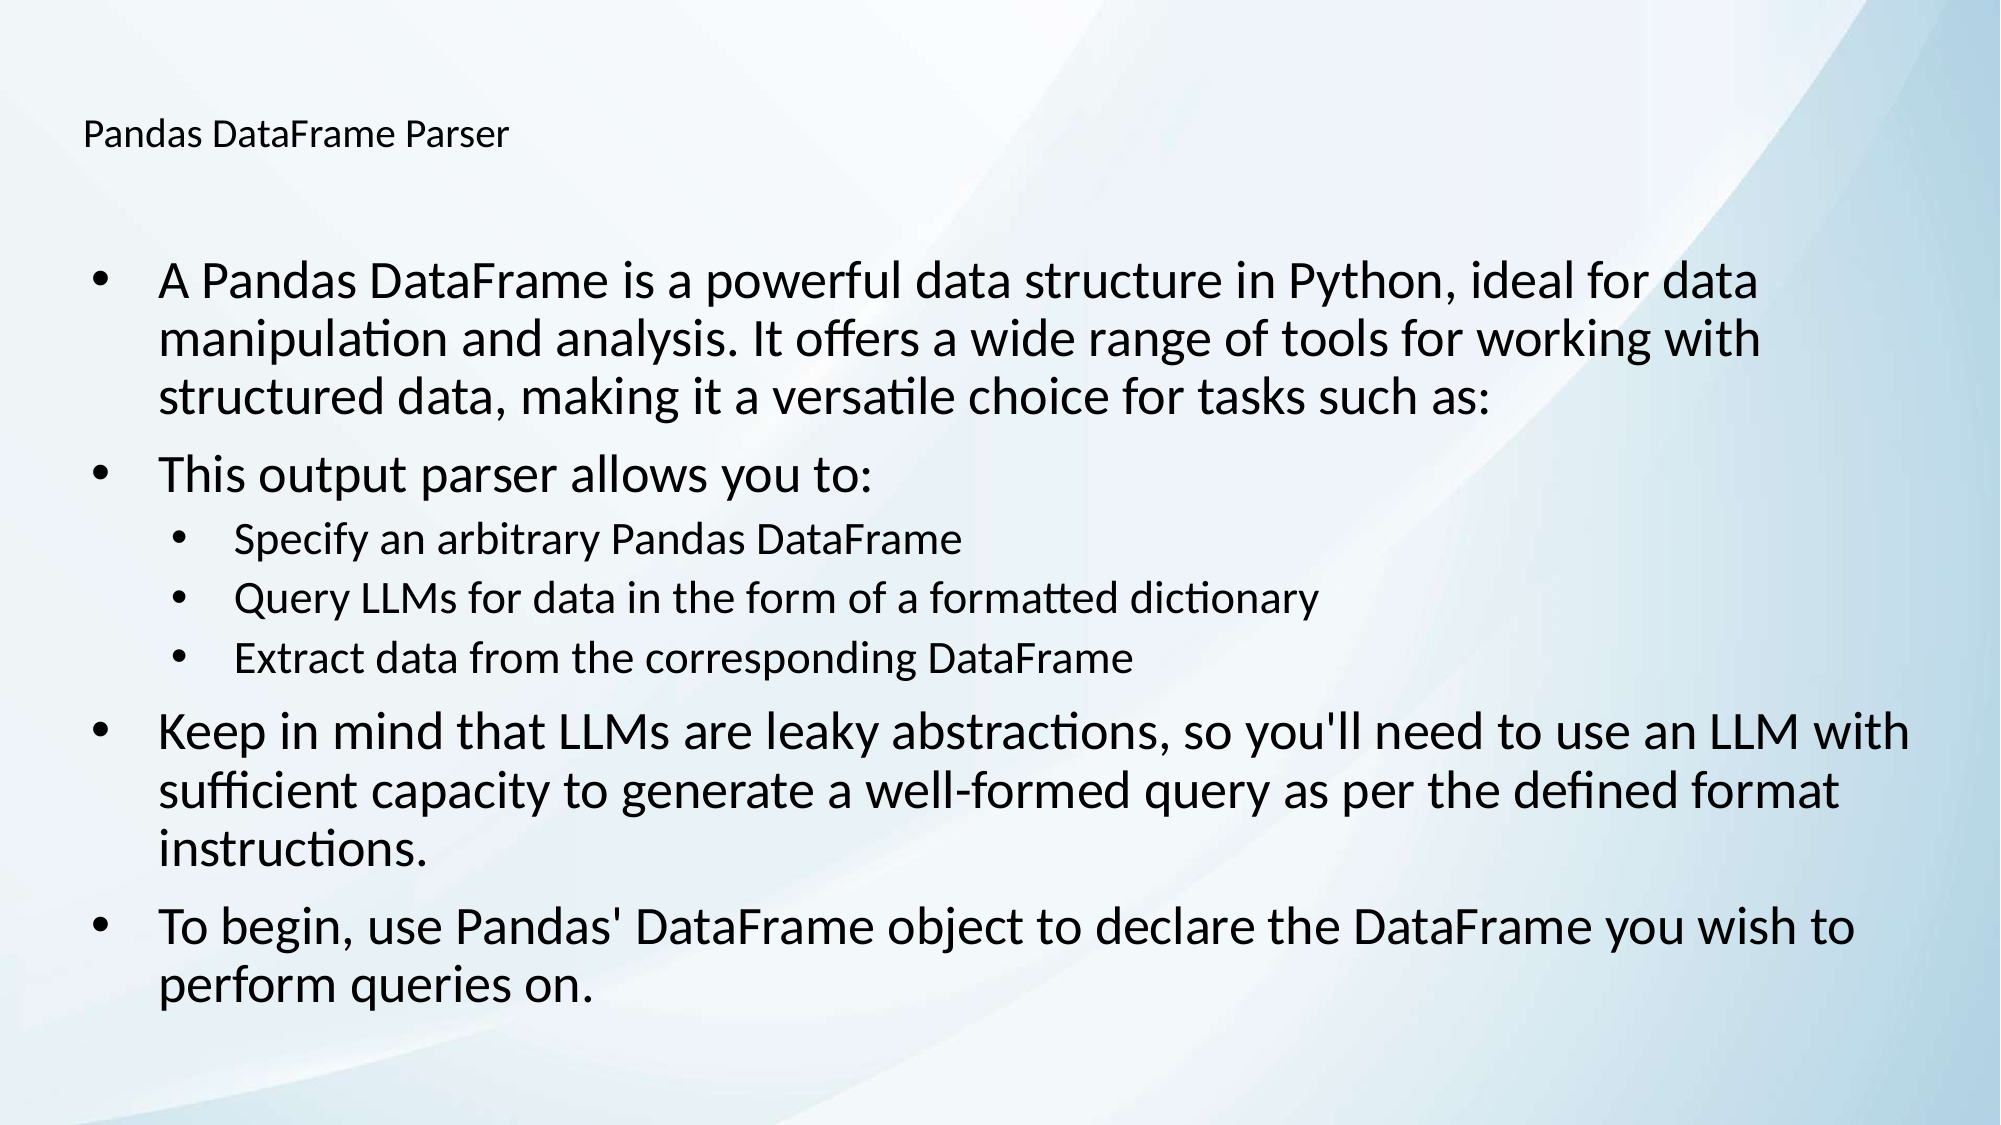

# Pandas DataFrame Parser
A Pandas DataFrame is a powerful data structure in Python, ideal for data manipulation and analysis. It offers a wide range of tools for working with structured data, making it a versatile choice for tasks such as:
This output parser allows you to:
Specify an arbitrary Pandas DataFrame
Query LLMs for data in the form of a formatted dictionary
Extract data from the corresponding DataFrame
Keep in mind that LLMs are leaky abstractions, so you'll need to use an LLM with sufficient capacity to generate a well-formed query as per the defined format instructions.
To begin, use Pandas' DataFrame object to declare the DataFrame you wish to perform queries on.